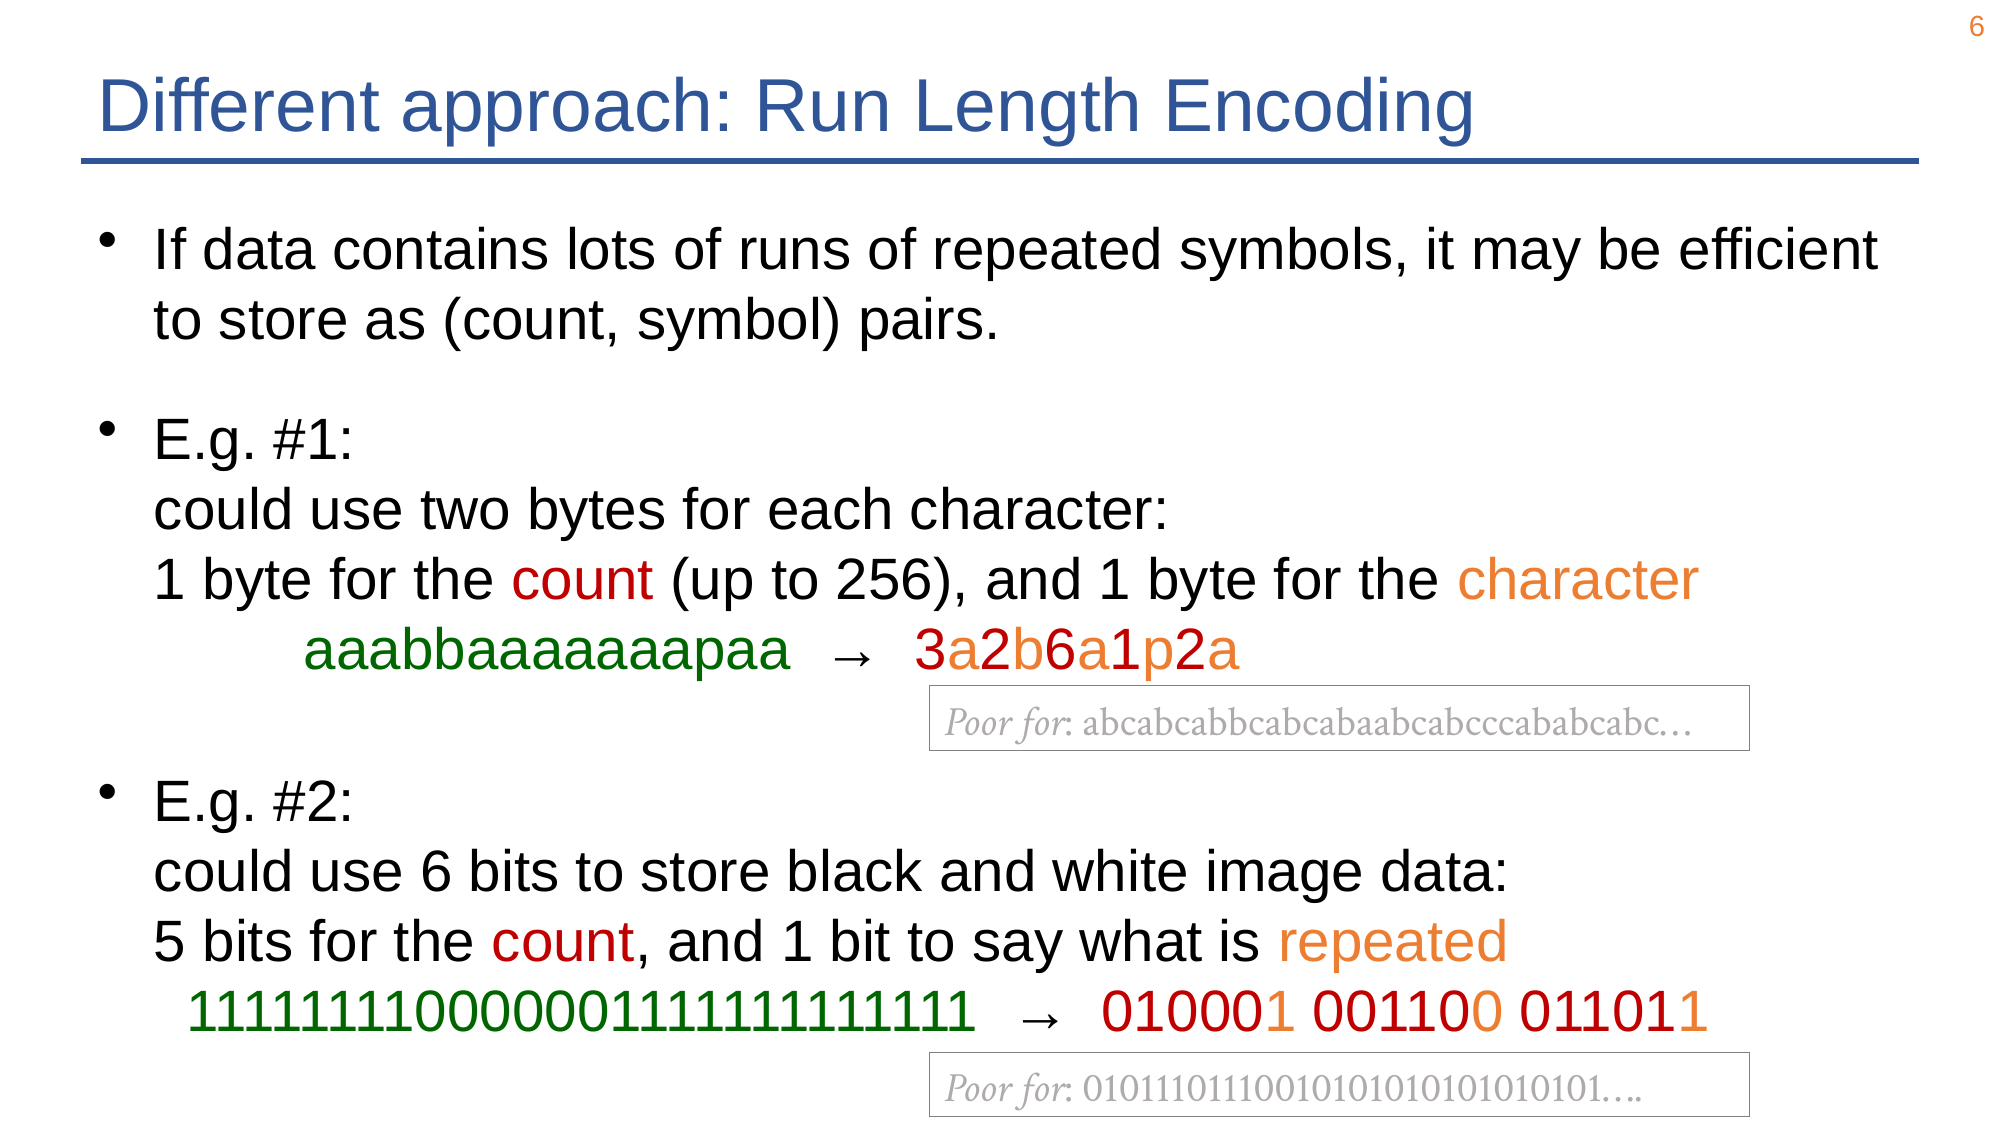

6
# Different approach: Run Length Encoding
If data contains lots of runs of repeated symbols, it may be efficient to store as (count, symbol) pairs.
E.g. #1:
could use two bytes for each character:
1 byte for the count (up to 256), and 1 byte for the character
	aaabbaaaaaaapaa  →  3a2b6a1p2a
E.g. #2:
could use 6 bits to store black and white image data:
5 bits for the count, and 1 bit to say what is repeated
  111111110000001111111111111  →  010001 001100 011011
Poor for: abcabcabbcabcabaabcabcccababcabc…
Poor for: 01011101110010101010101010101….